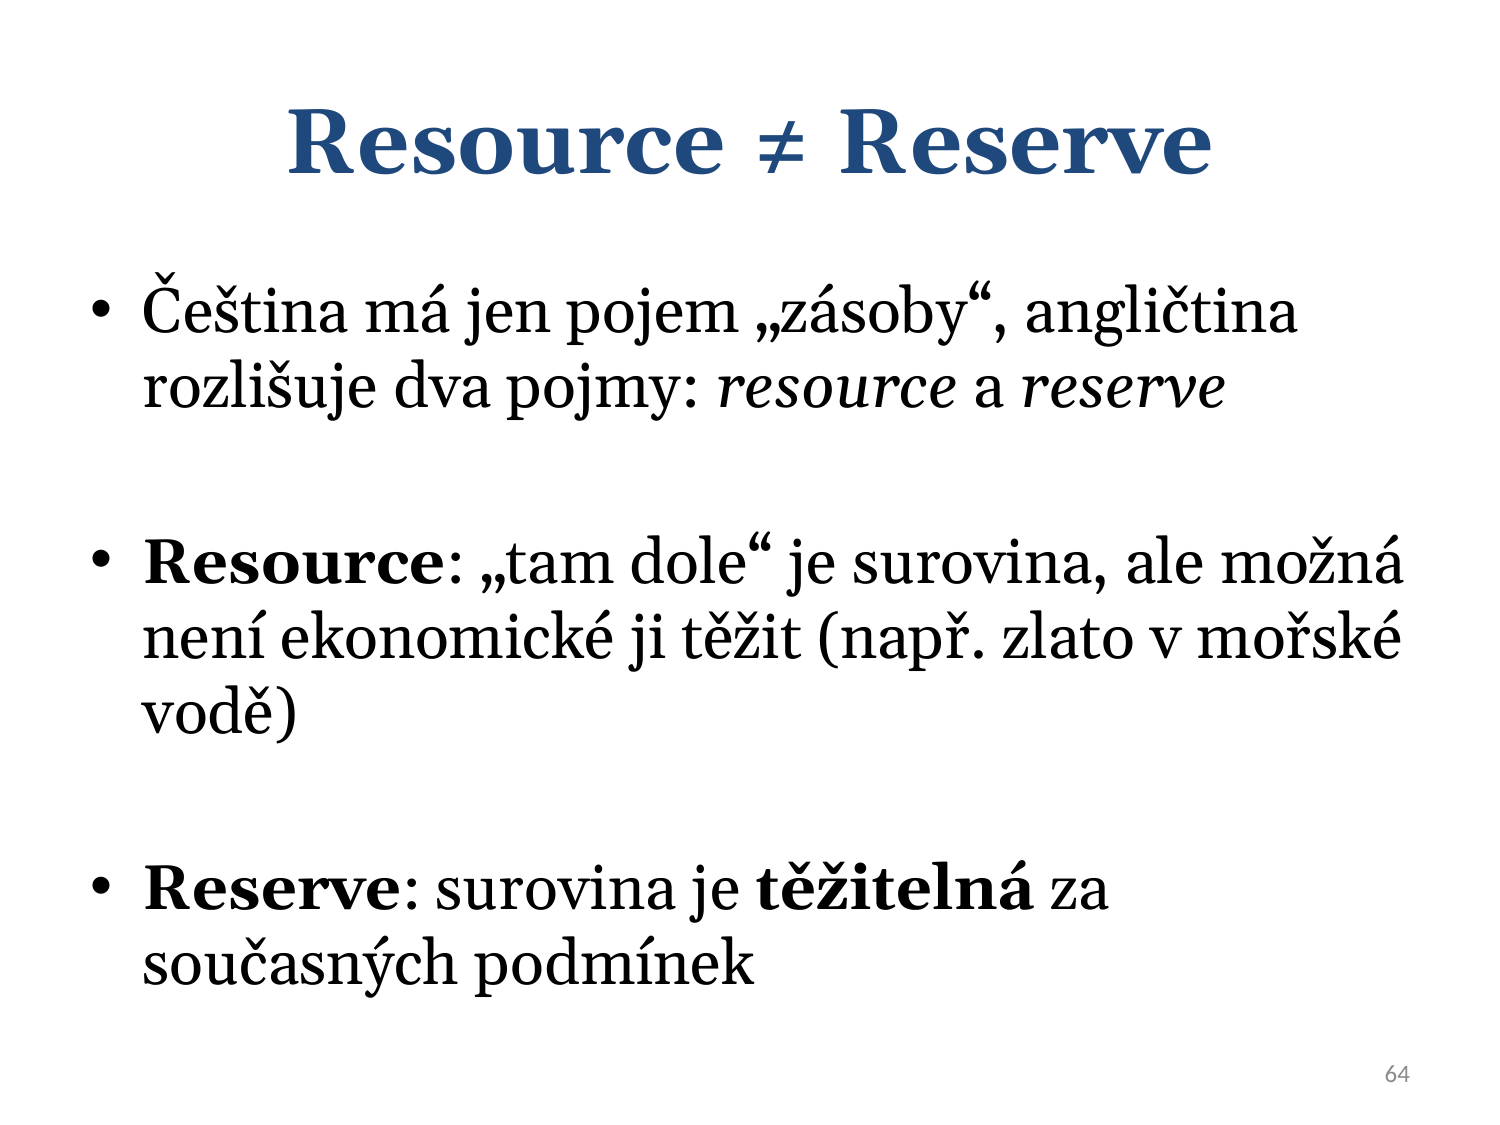

# Resource ≠ Reserve
Čeština má jen pojem „zásoby“, angličtina rozlišuje dva pojmy: resource a reserve

Resource: „tam dole“ je surovina, ale možná není ekonomické ji těžit (např. zlato v mořské vodě)

Reserve: surovina je těžitelná za současných podmínek
64